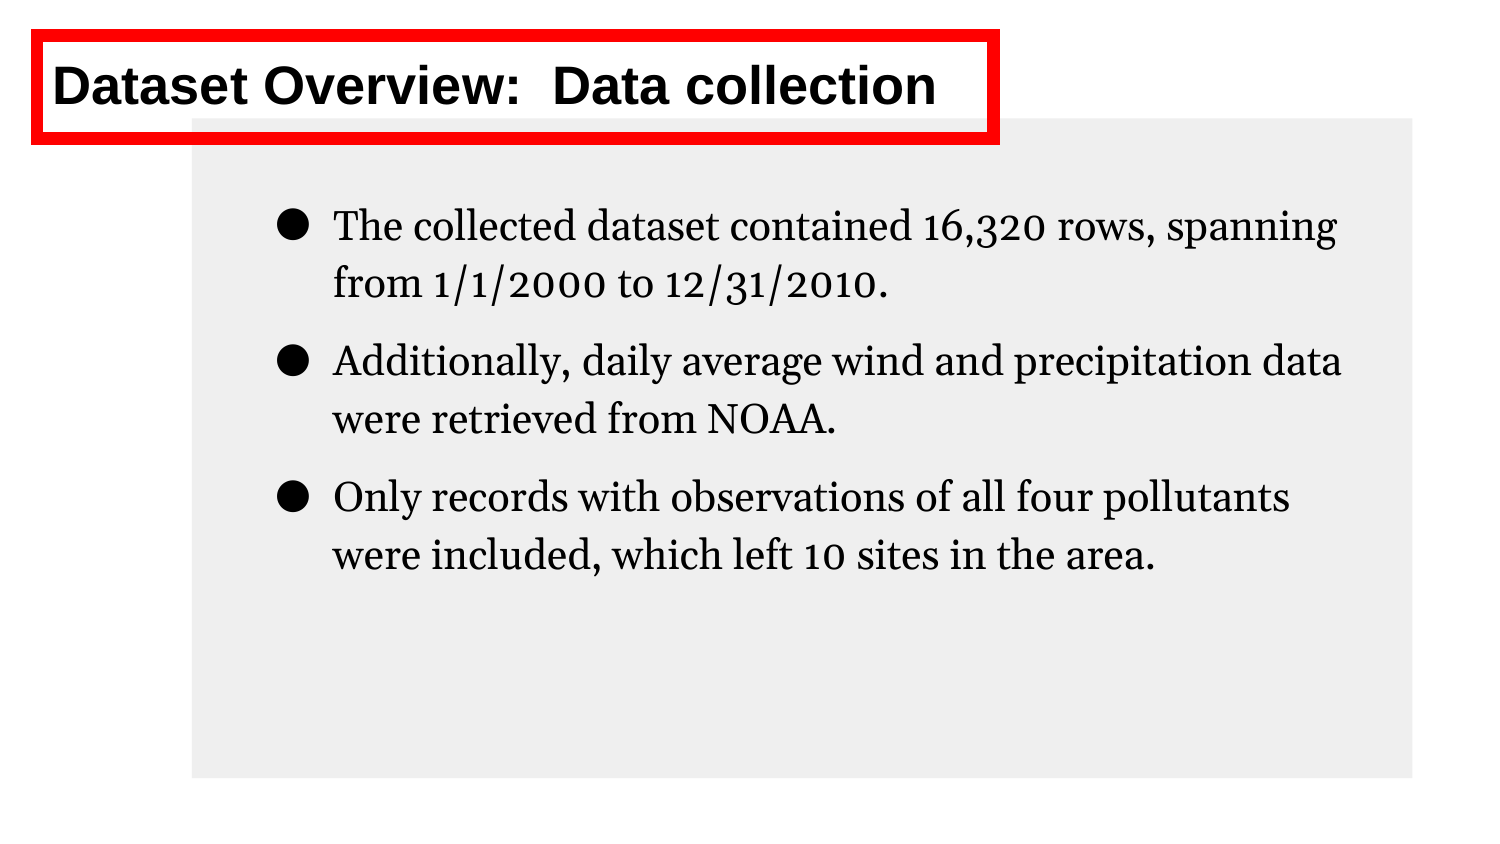

# Dataset Overview:  Data collection
The collected dataset contained 16,320 rows, spanning from 1/1/2000 to 12/31/2010.
Additionally, daily average wind and precipitation data were retrieved from NOAA.
Only records with observations of all four pollutants were included, which left 10 sites in the area.